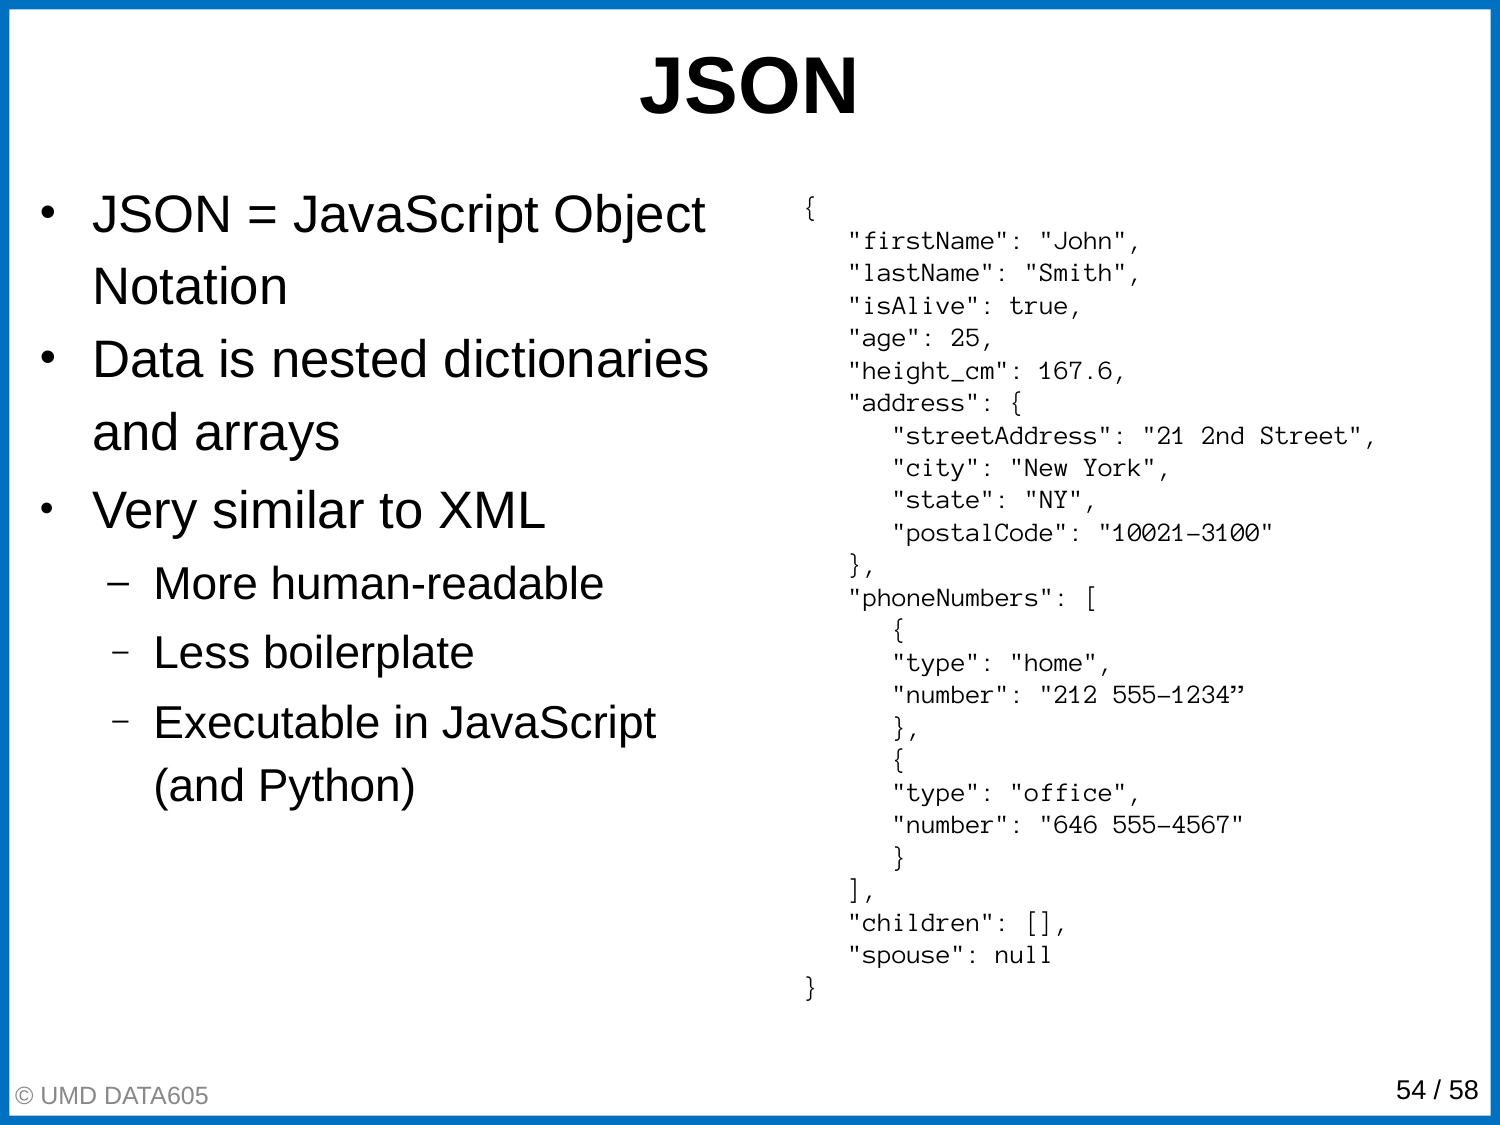

# JSON
JSON = JavaScript Object Notation
Data is nested dictionaries and arrays
Very similar to XML
More human-readable
Less boilerplate
Executable in JavaScript (and Python)
{
   "firstName": "John",
   "lastName": "Smith",
   "isAlive": true,
   "age": 25,
   "height_cm": 167.6,
   "address": {
      "streetAddress": "21 2nd Street",
      "city": "New York",
      "state": "NY",
      "postalCode": "10021-3100"
   },
   "phoneNumbers": [
      {
      "type": "home",
      "number": "212 555-1234”
      },
      {
      "type": "office",
      "number": "646 555-4567"
      }
   ],
   "children": [],
   "spouse": null
}

© UMD DATA605
54 / 58